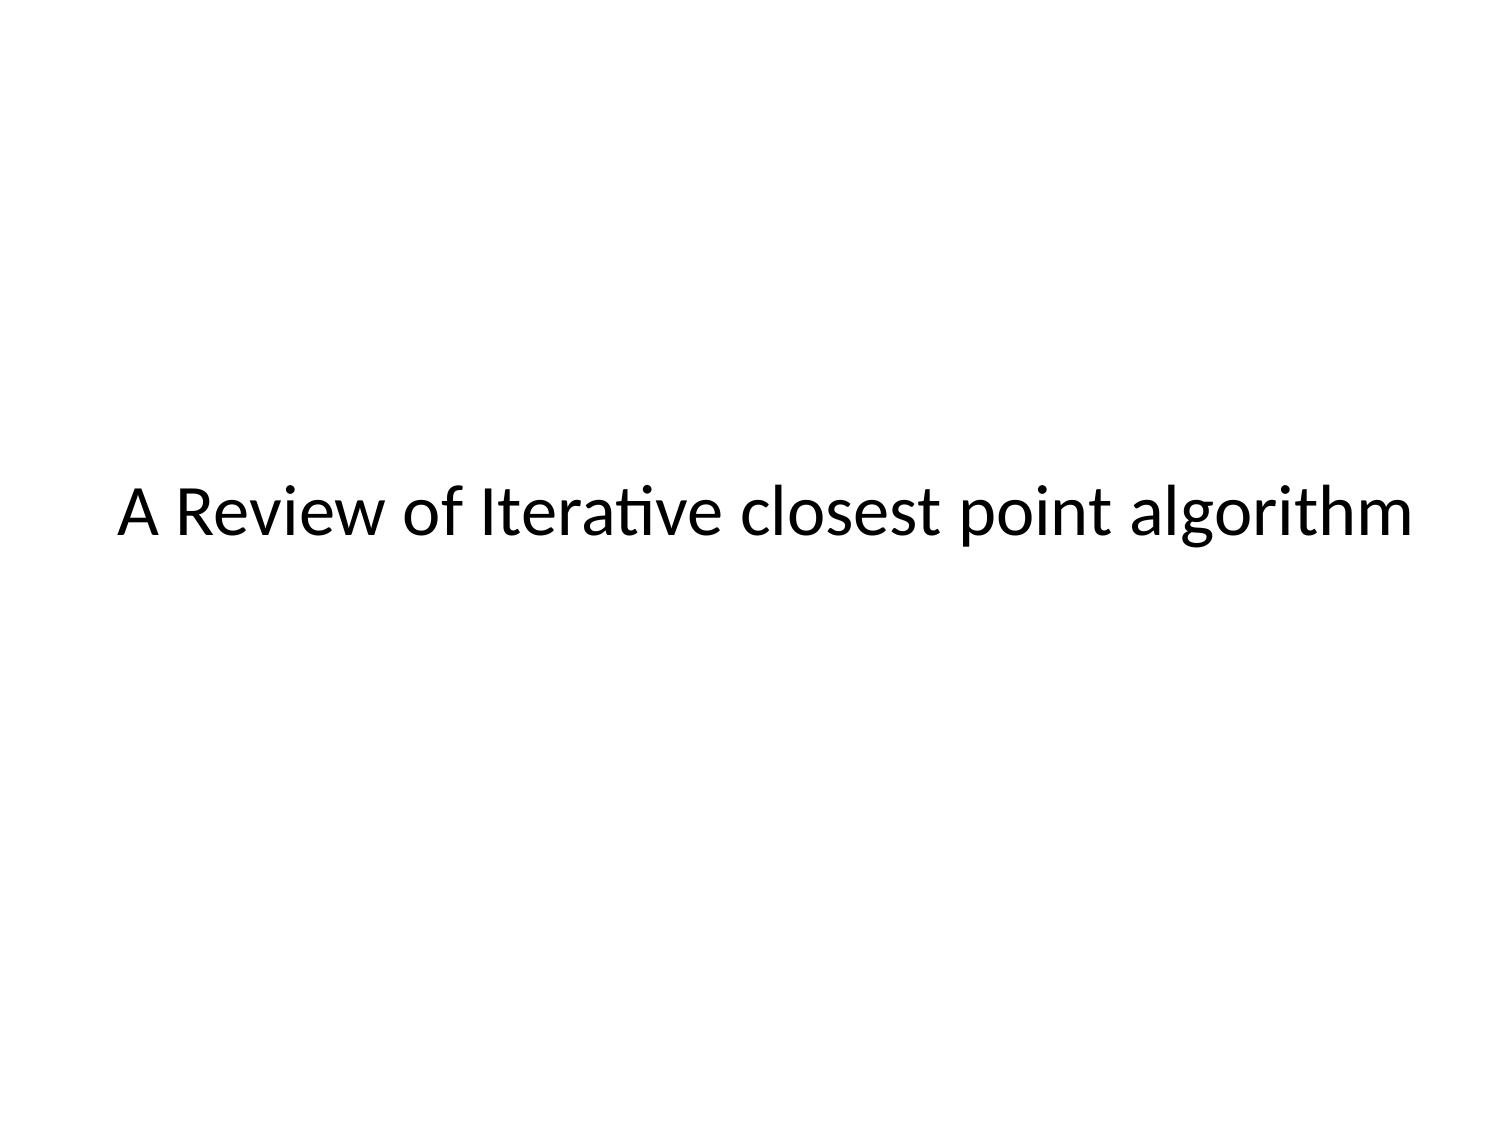

# A Review of Iterative closest point algorithm